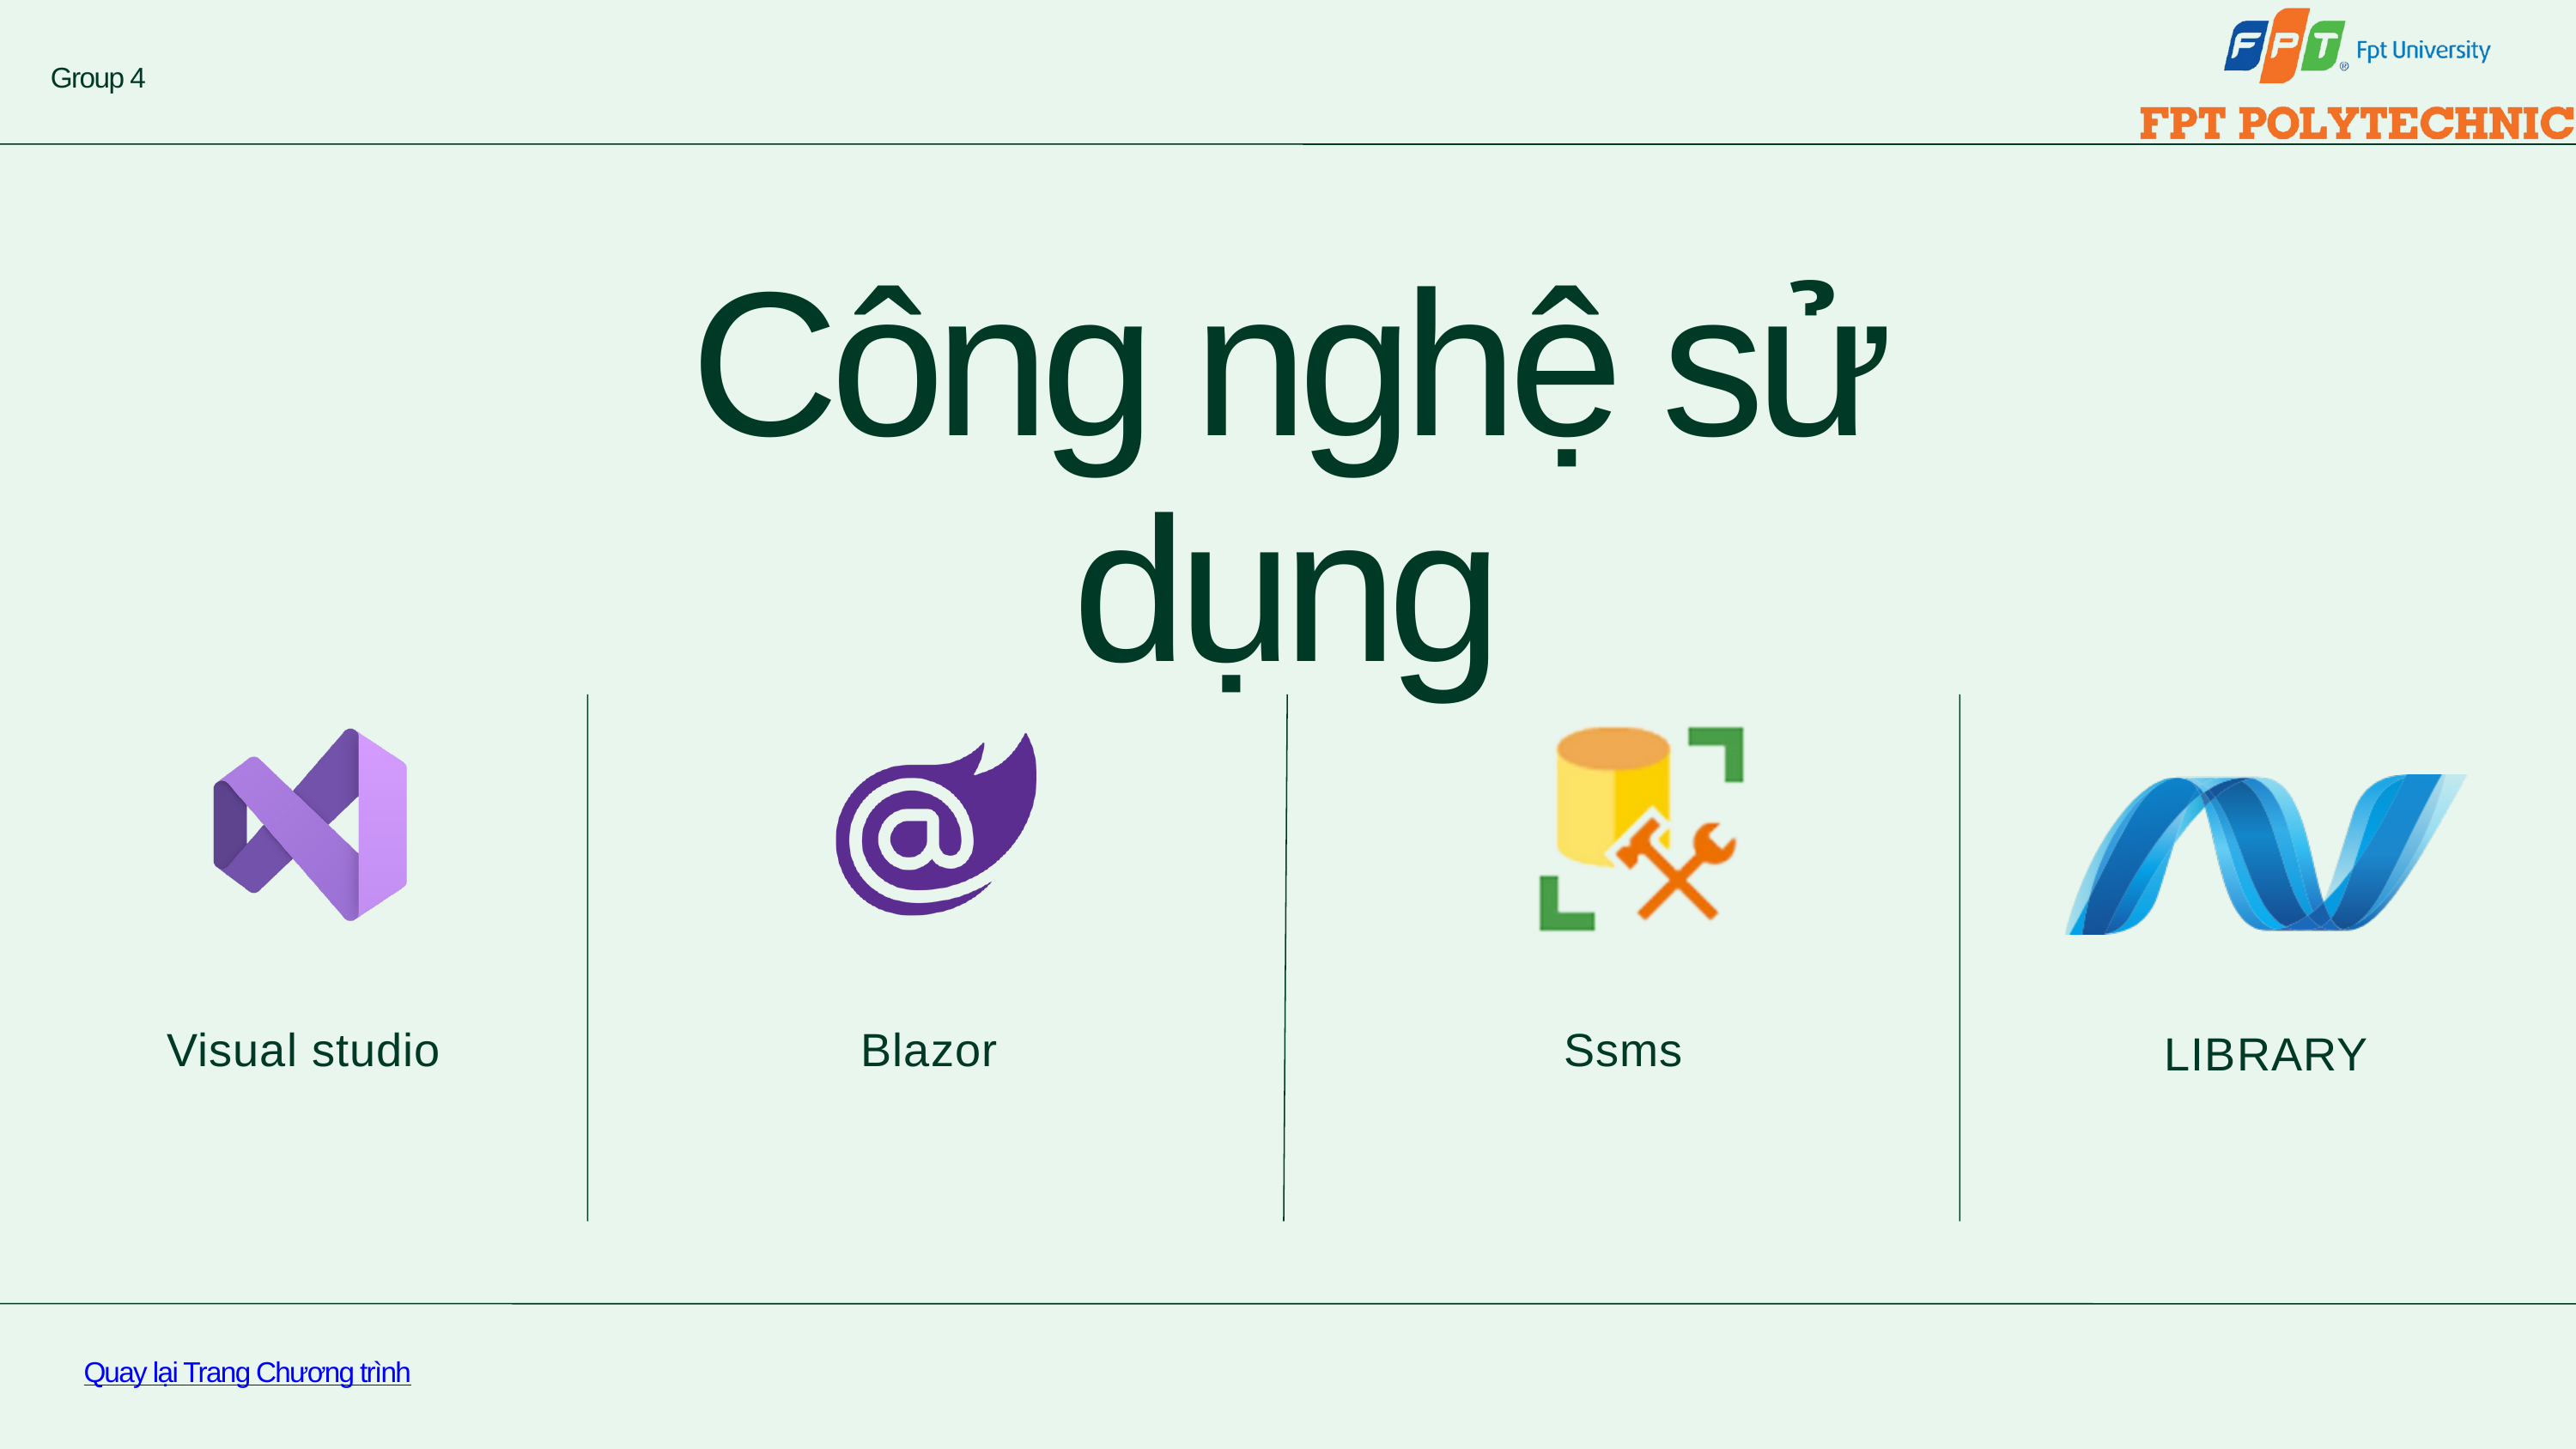

Group 4

Công nghệ sử dụng

Visual studio
Blazor
Ssms
LIBRARY

Quay lại Trang Chương trình